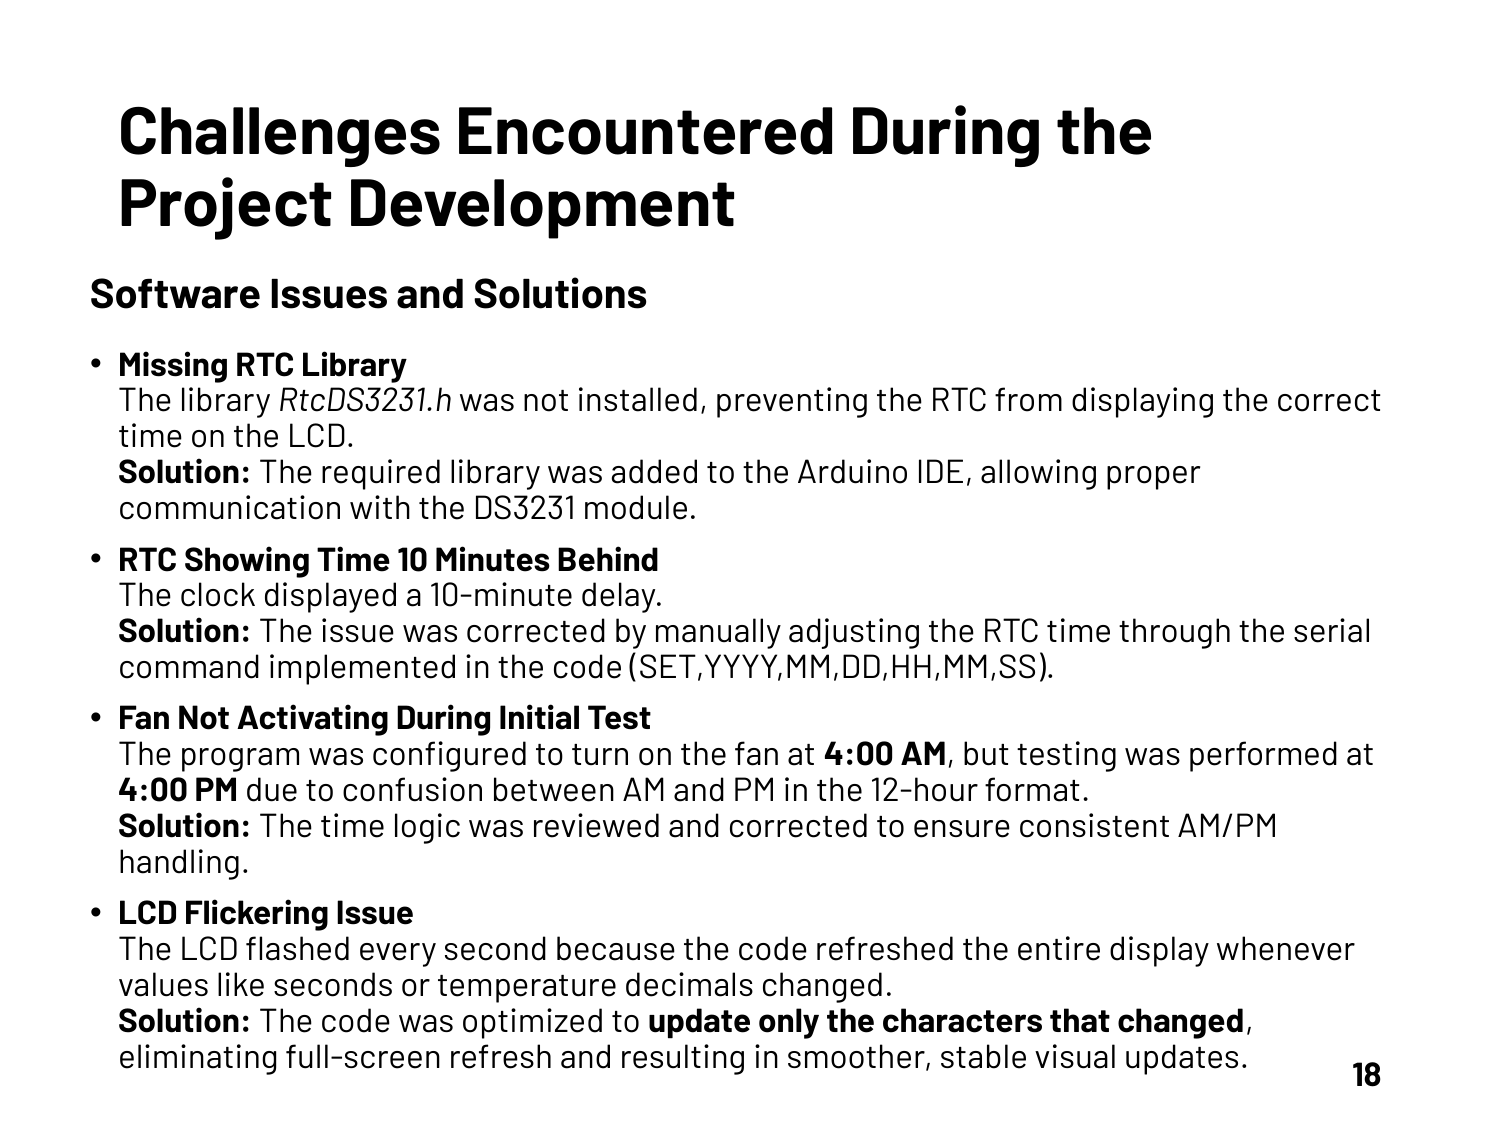

# Challenges Encountered During the Project Development
Software Issues and Solutions
Missing RTC Library
The library RtcDS3231.h was not installed, preventing the RTC from displaying the correct time on the LCD.
Solution: The required library was added to the Arduino IDE, allowing proper communication with the DS3231 module.
RTC Showing Time 10 Minutes Behind
The clock displayed a 10-minute delay.
Solution: The issue was corrected by manually adjusting the RTC time through the serial command implemented in the code (SET,YYYY,MM,DD,HH,MM,SS).
Fan Not Activating During Initial Test
The program was configured to turn on the fan at 4:00 AM, but testing was performed at 4:00 PM due to confusion between AM and PM in the 12-hour format.
Solution: The time logic was reviewed and corrected to ensure consistent AM/PM handling.
LCD Flickering Issue
The LCD flashed every second because the code refreshed the entire display whenever values like seconds or temperature decimals changed.
Solution: The code was optimized to update only the characters that changed, eliminating full-screen refresh and resulting in smoother, stable visual updates.

18